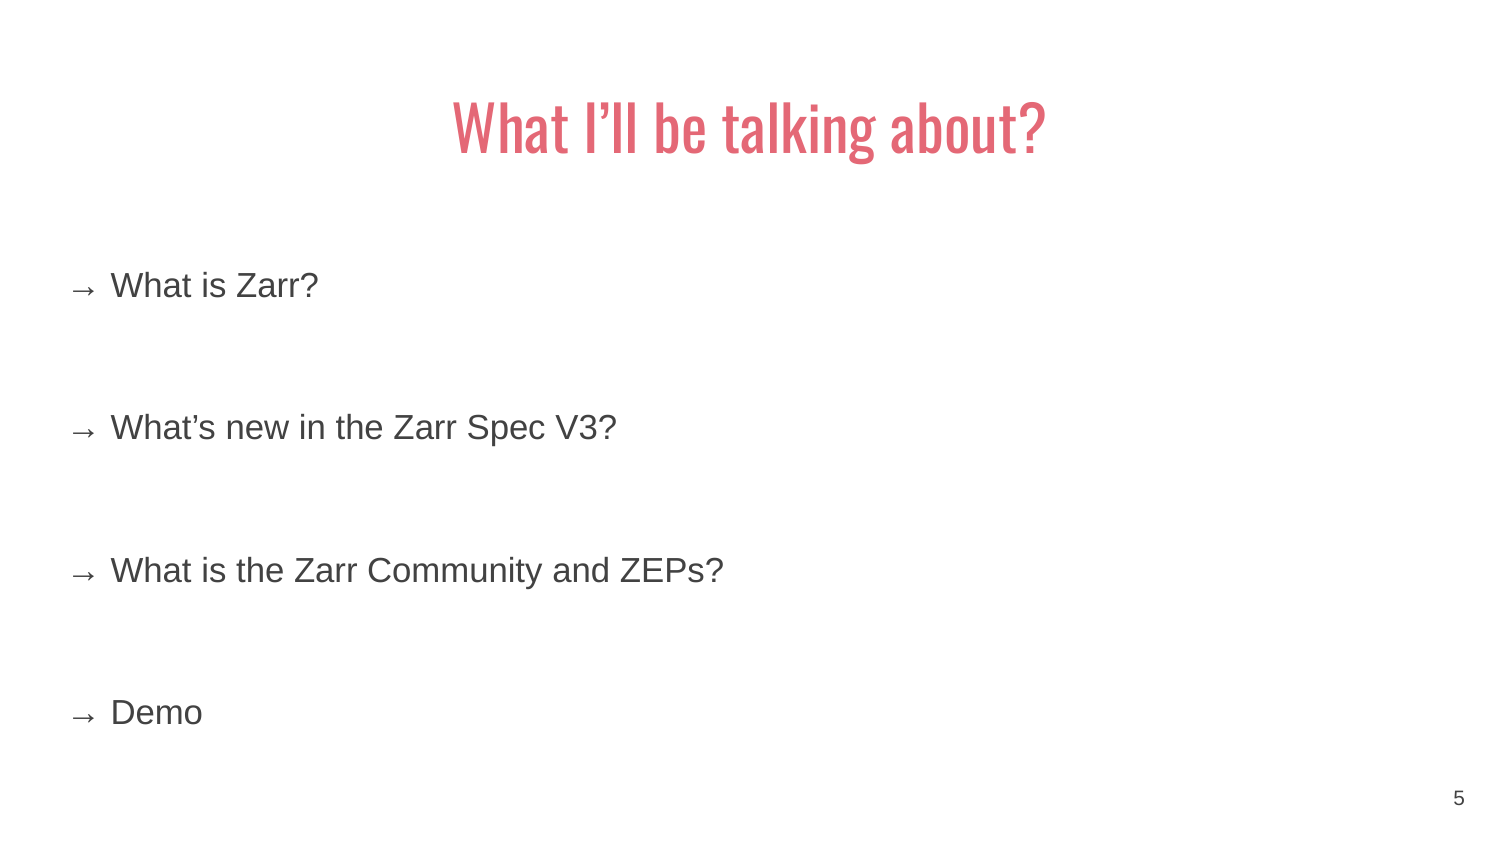

# What I’ll be talking about?
→ What is Zarr?

→ What’s new in the Zarr Spec V3?

→ What is the Zarr Community and ZEPs?

→ Demo
5